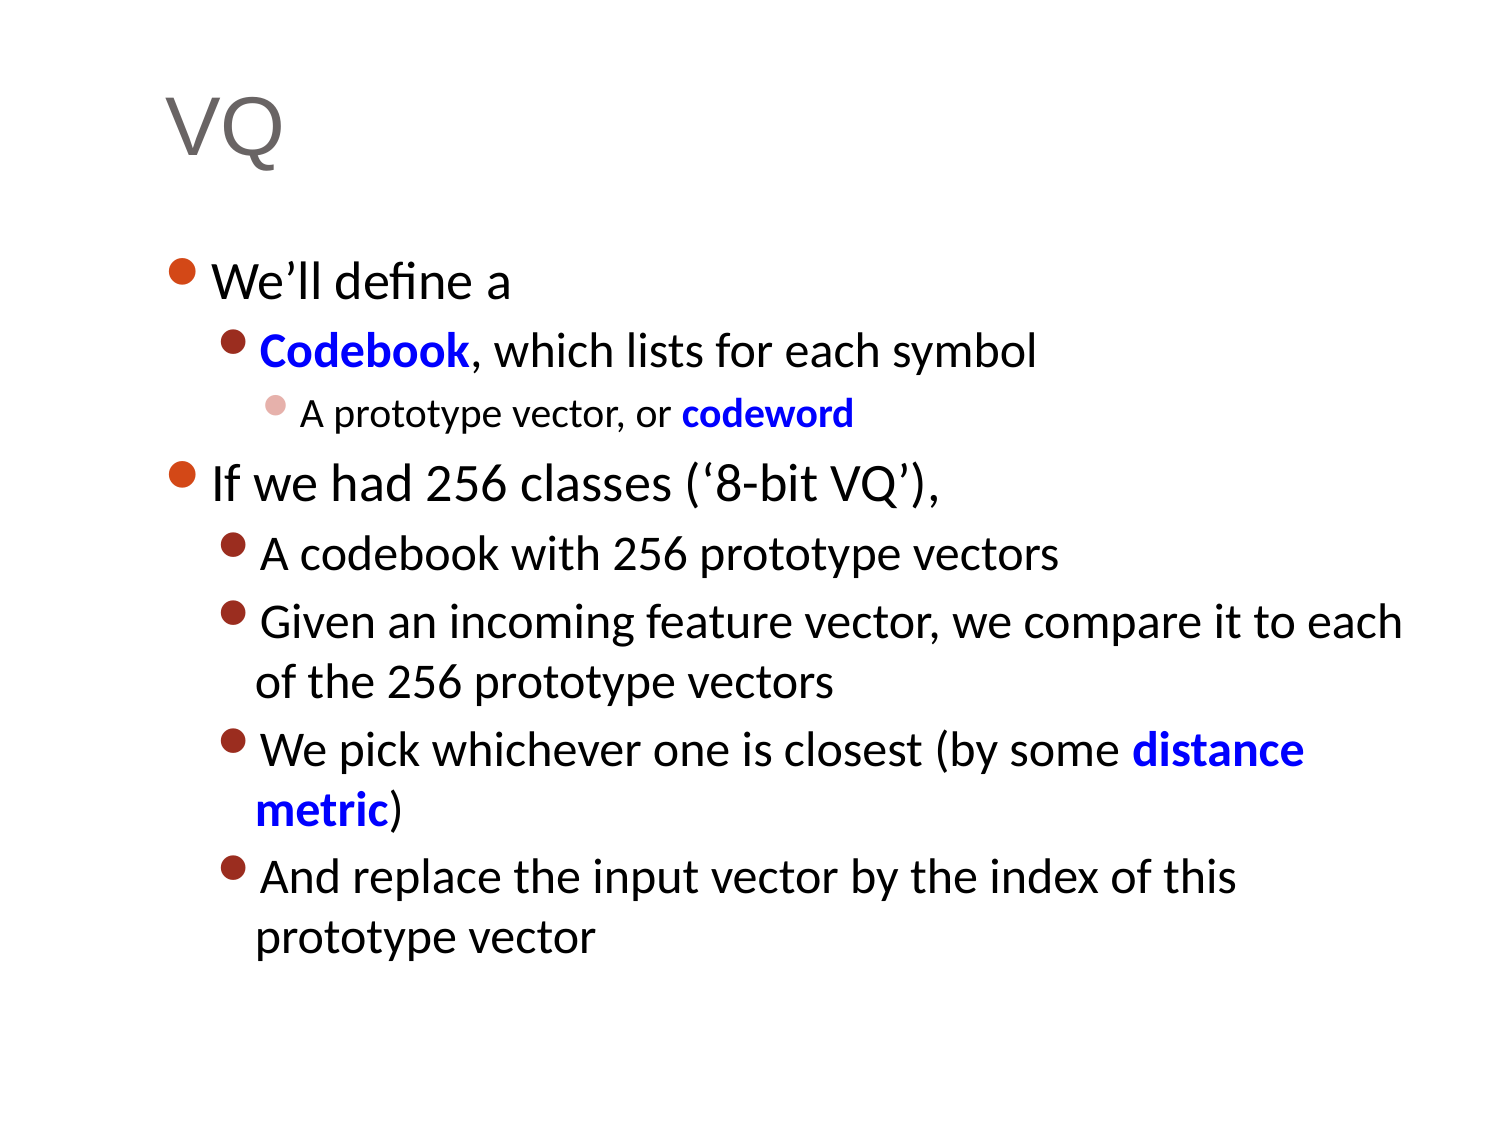

# VQ
We’ll define a
Codebook, which lists for each symbol
A prototype vector, or codeword
If we had 256 classes (‘8-bit VQ’),
A codebook with 256 prototype vectors
Given an incoming feature vector, we compare it to each of the 256 prototype vectors
We pick whichever one is closest (by some distance metric)
And replace the input vector by the index of this prototype vector